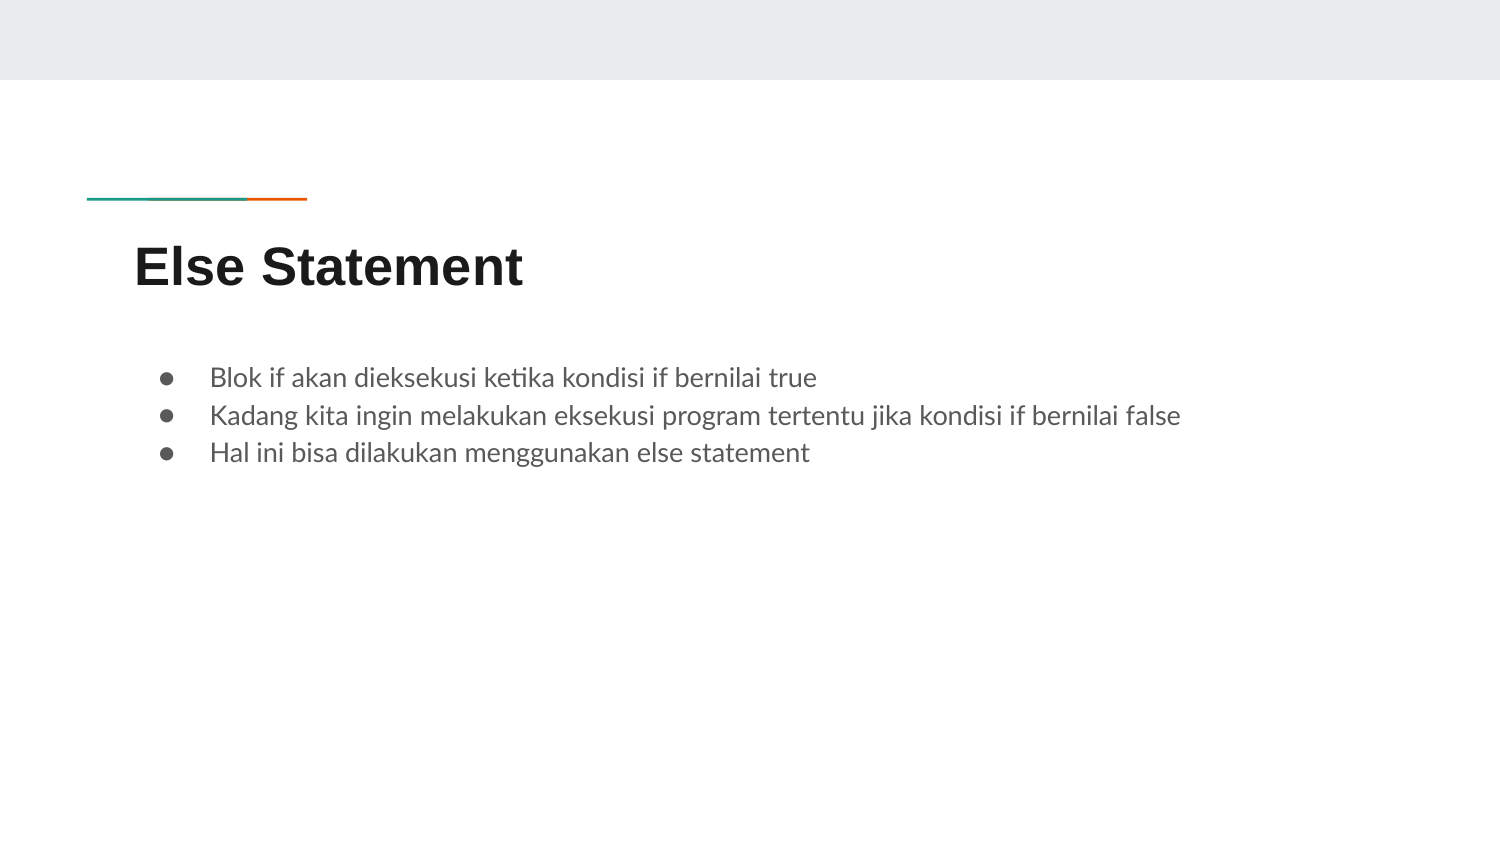

# Else Statement
Blok if akan dieksekusi ketika kondisi if bernilai true
Kadang kita ingin melakukan eksekusi program tertentu jika kondisi if bernilai false
Hal ini bisa dilakukan menggunakan else statement